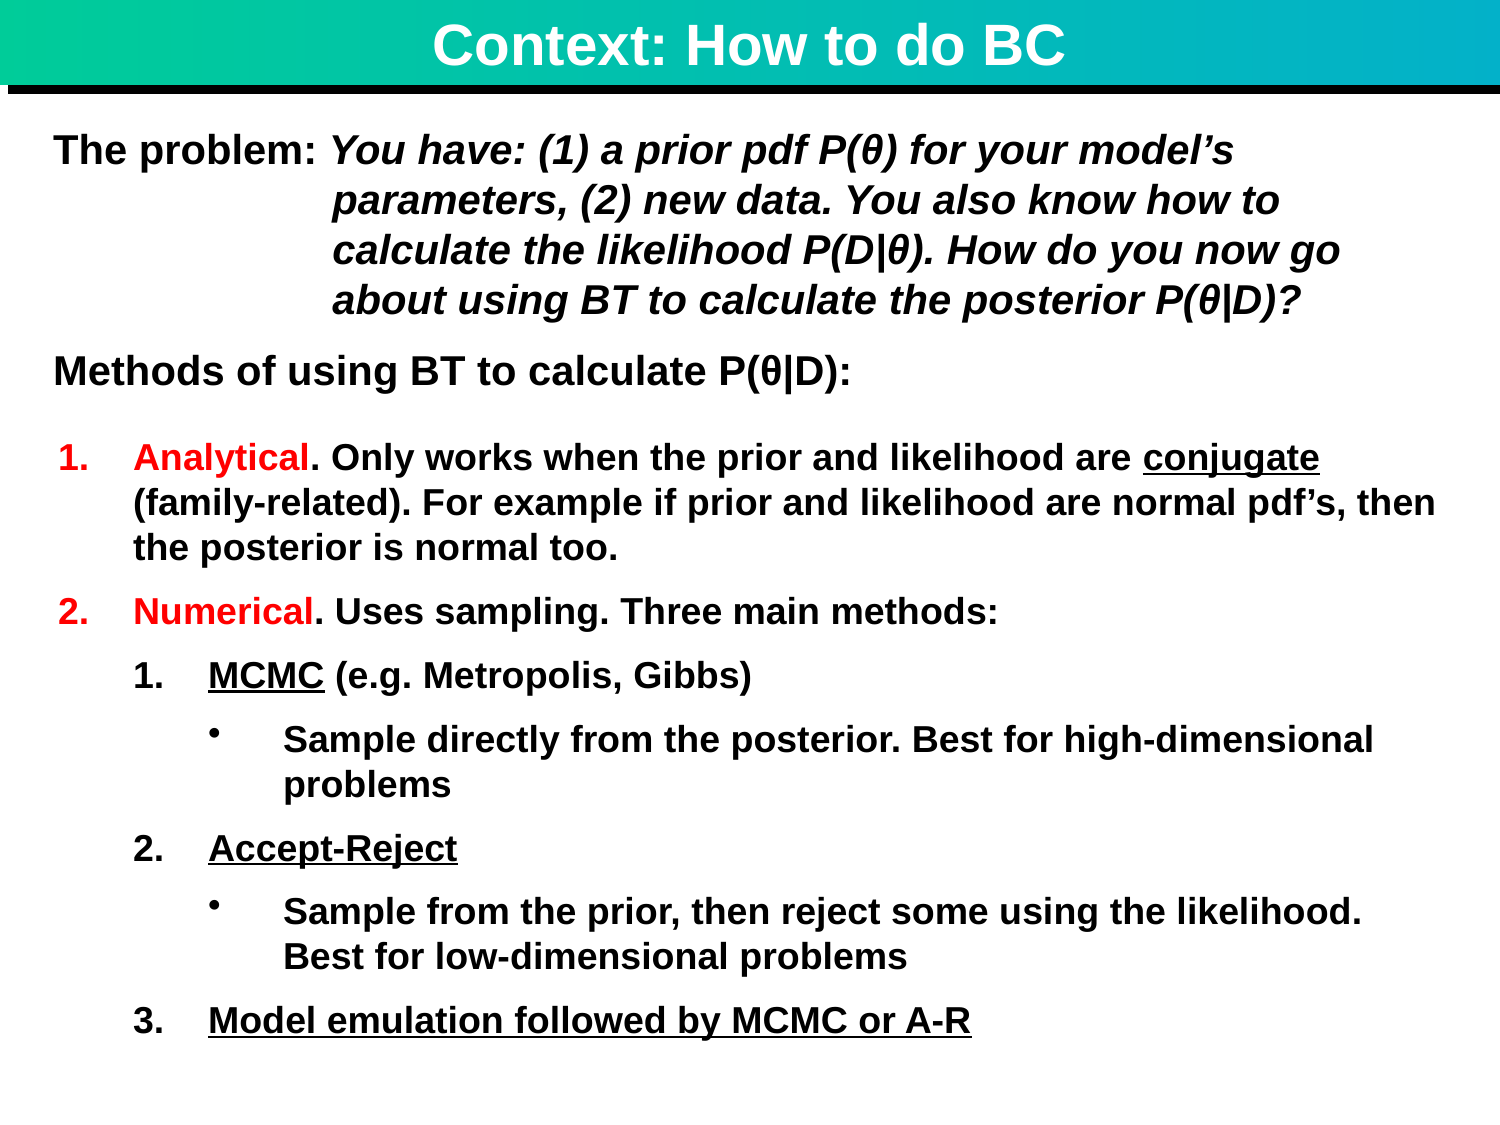

# Context: How to do BC
The problem: You have: (1) a prior pdf P(θ) for your model’s parameters, (2) new data. You also know how to calculate the likelihood P(D|θ). How do you now go about using BT to calculate the posterior P(θ|D)?
Methods of using BT to calculate P(θ|D):
Analytical. Only works when the prior and likelihood are conjugate (family-related). For example if prior and likelihood are normal pdf’s, then the posterior is normal too.
Numerical. Uses sampling. Three main methods:
MCMC (e.g. Metropolis, Gibbs)
Sample directly from the posterior. Best for high-dimensional problems
Accept-Reject
Sample from the prior, then reject some using the likelihood. Best for low-dimensional problems
Model emulation followed by MCMC or A-R